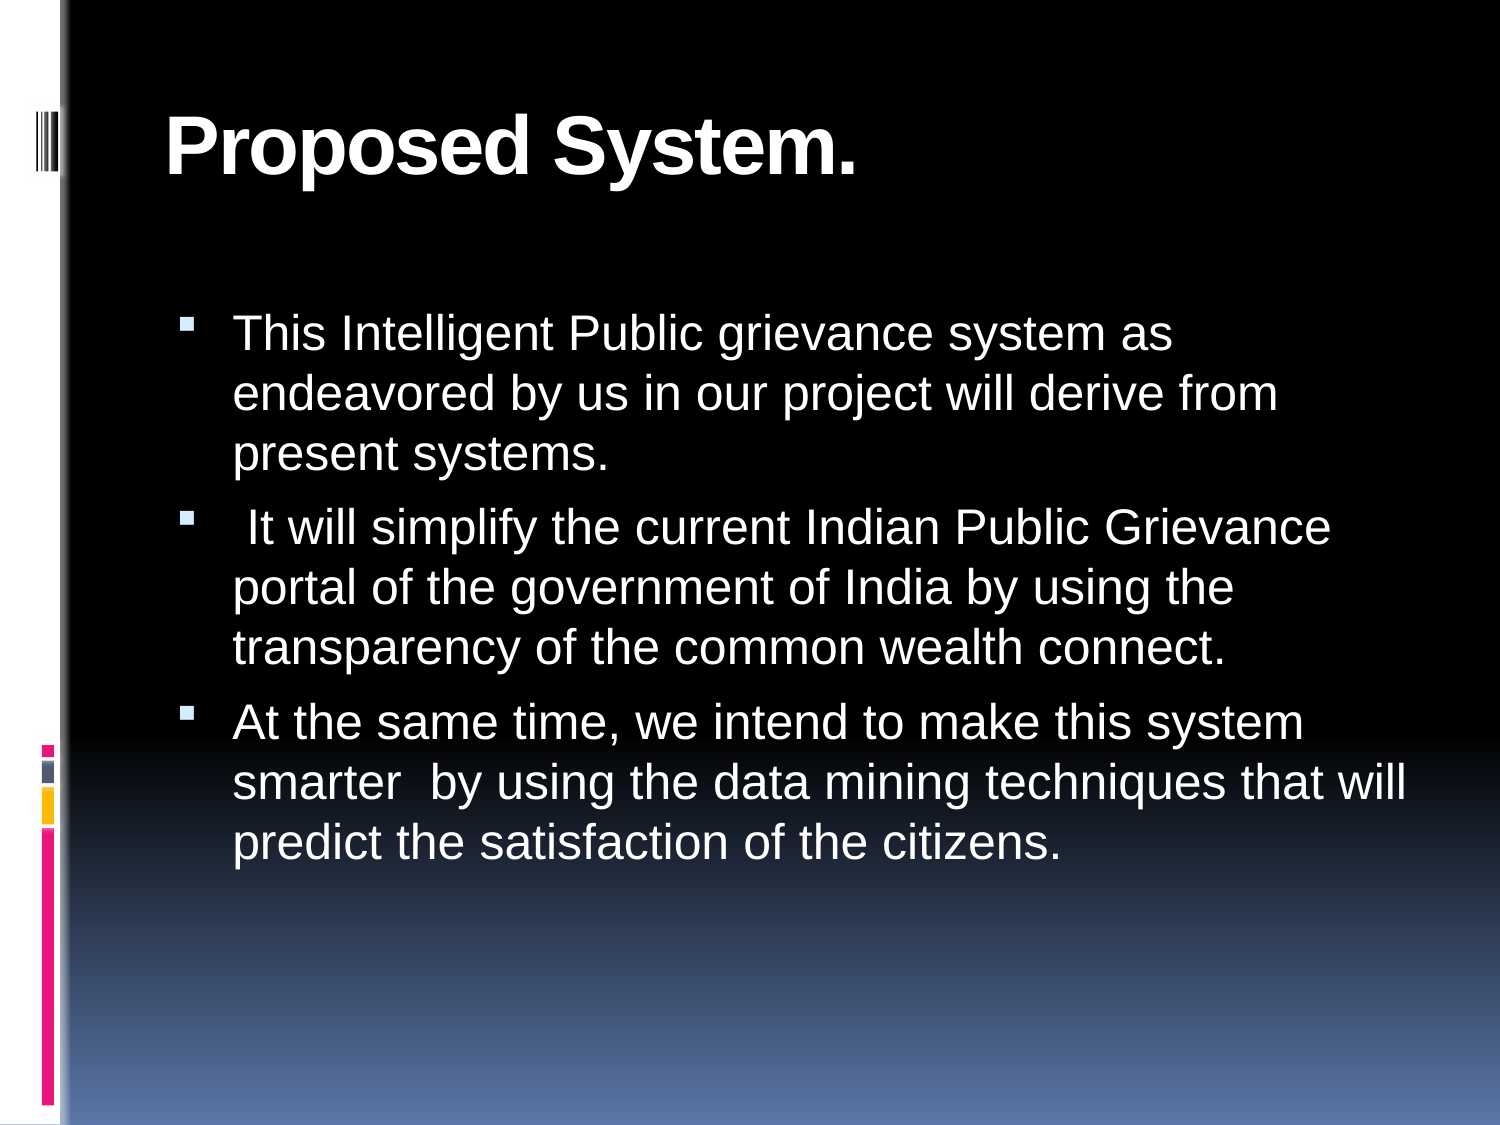

# Proposed System.
This Intelligent Public grievance system as endeavored by us in our project will derive from present systems.
 It will simplify the current Indian Public Grievance portal of the government of India by using the transparency of the common wealth connect.
At the same time, we intend to make this system smarter  by using the data mining techniques that will predict the satisfaction of the citizens.